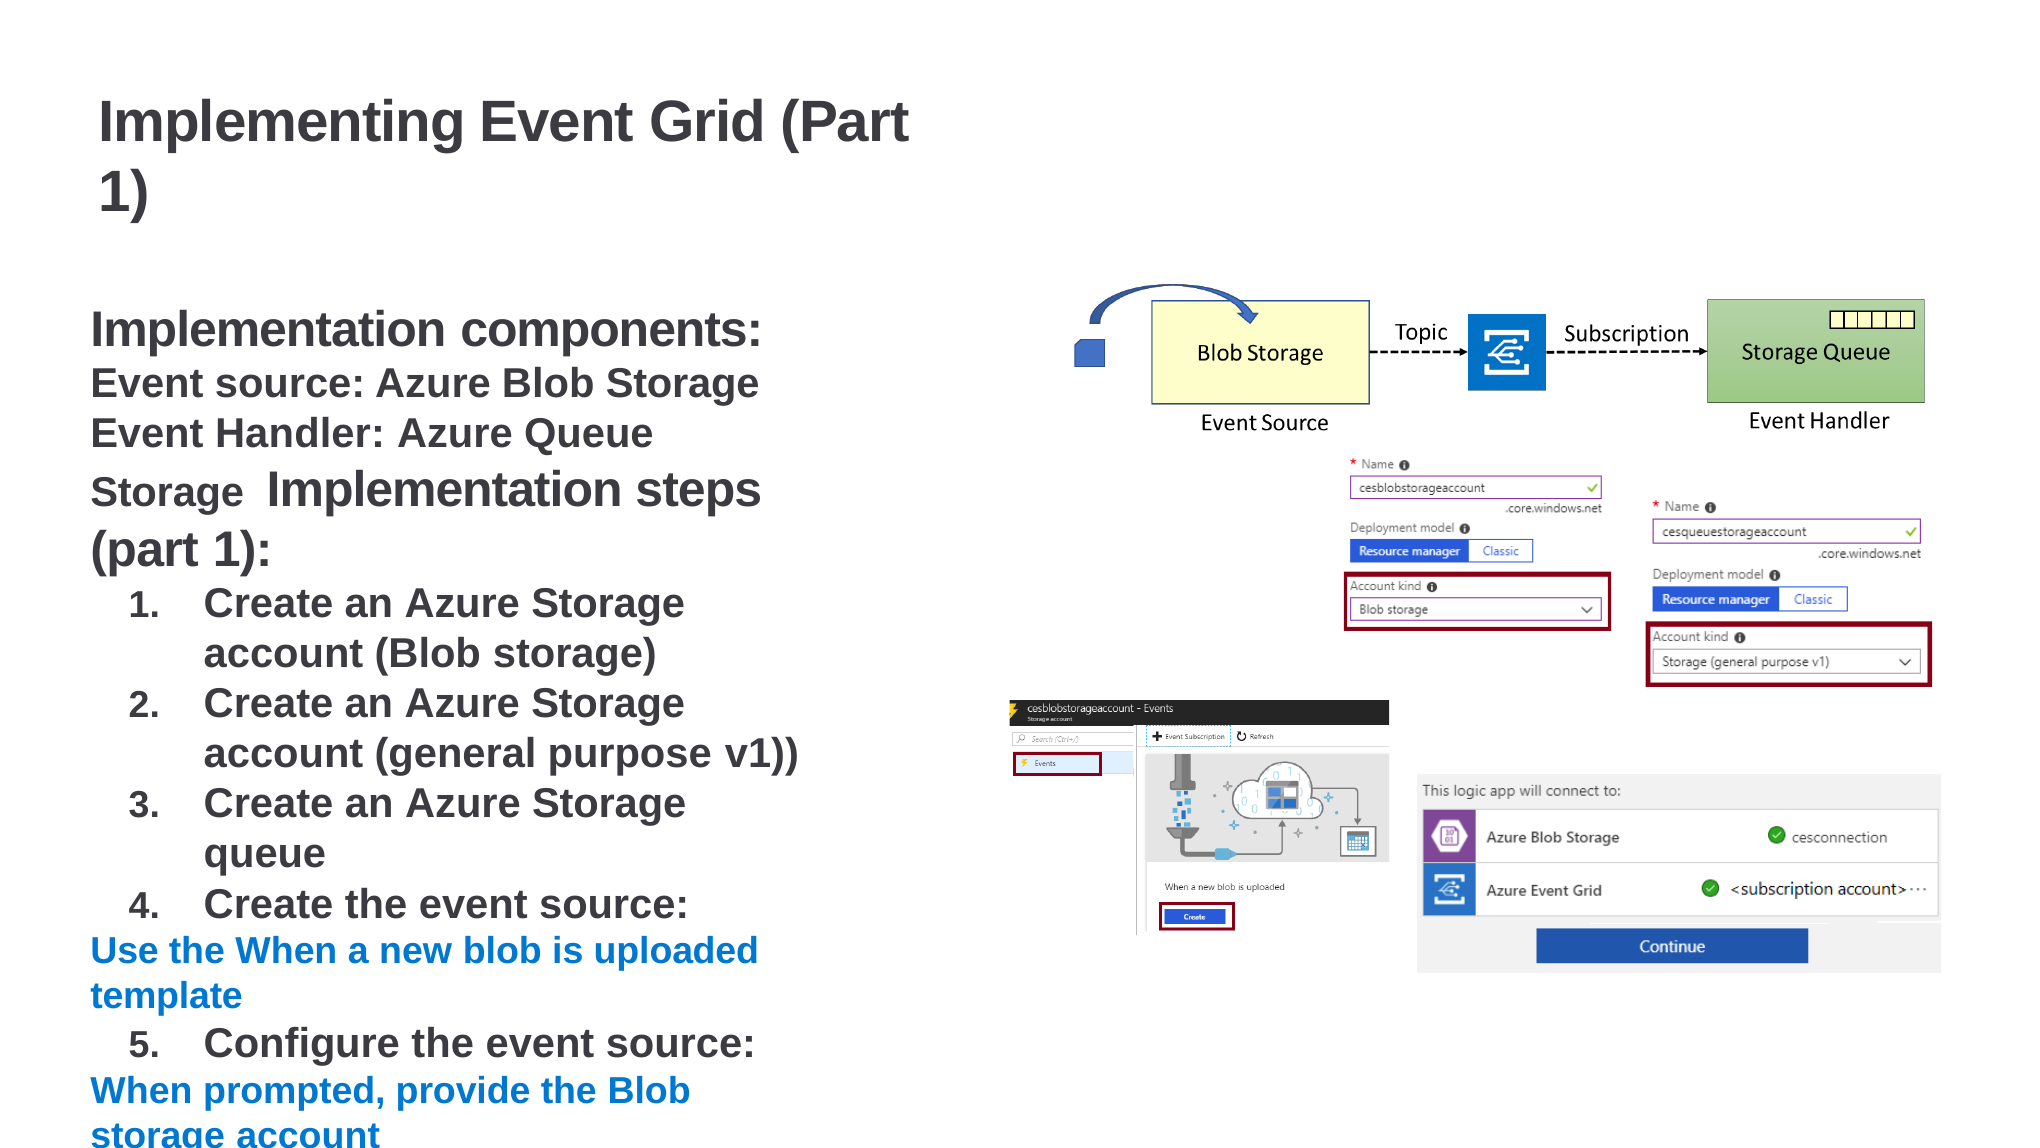

# Implementing Event Grid (Part 1)

Implementation components:
Event source: Azure Blob Storage  Event Handler: Azure Queue Storage  Implementation steps (part 1):
Create an Azure Storage account (Blob storage)
Create an Azure Storage account (general purpose v1))
Create an Azure Storage queue
Create the event source:
Use the When a new blob is uploaded template
Configure the event source:
When prompted, provide the Blob storage account